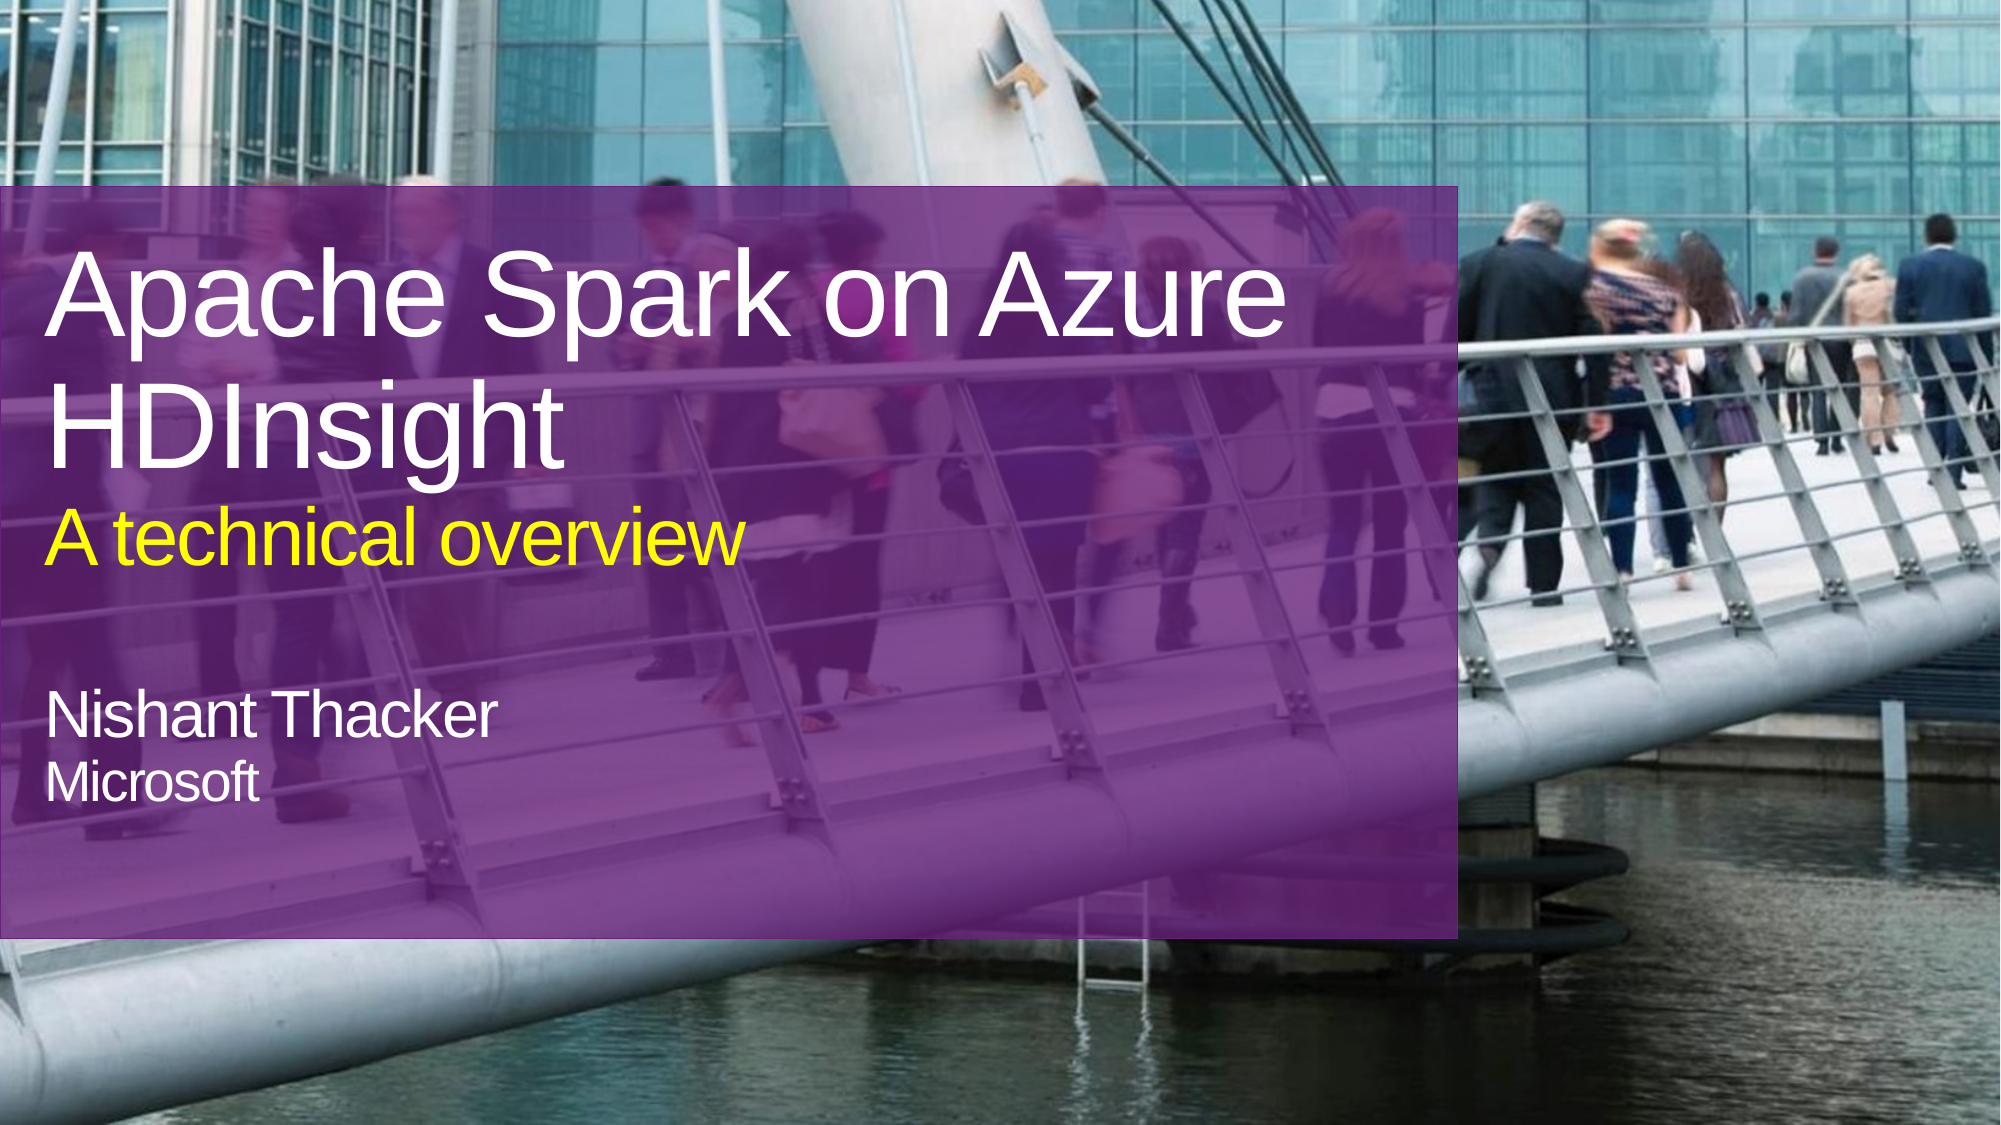

Apache Spark on Azure HDInsight
A technical overview
Nishant Thacker
Microsoft